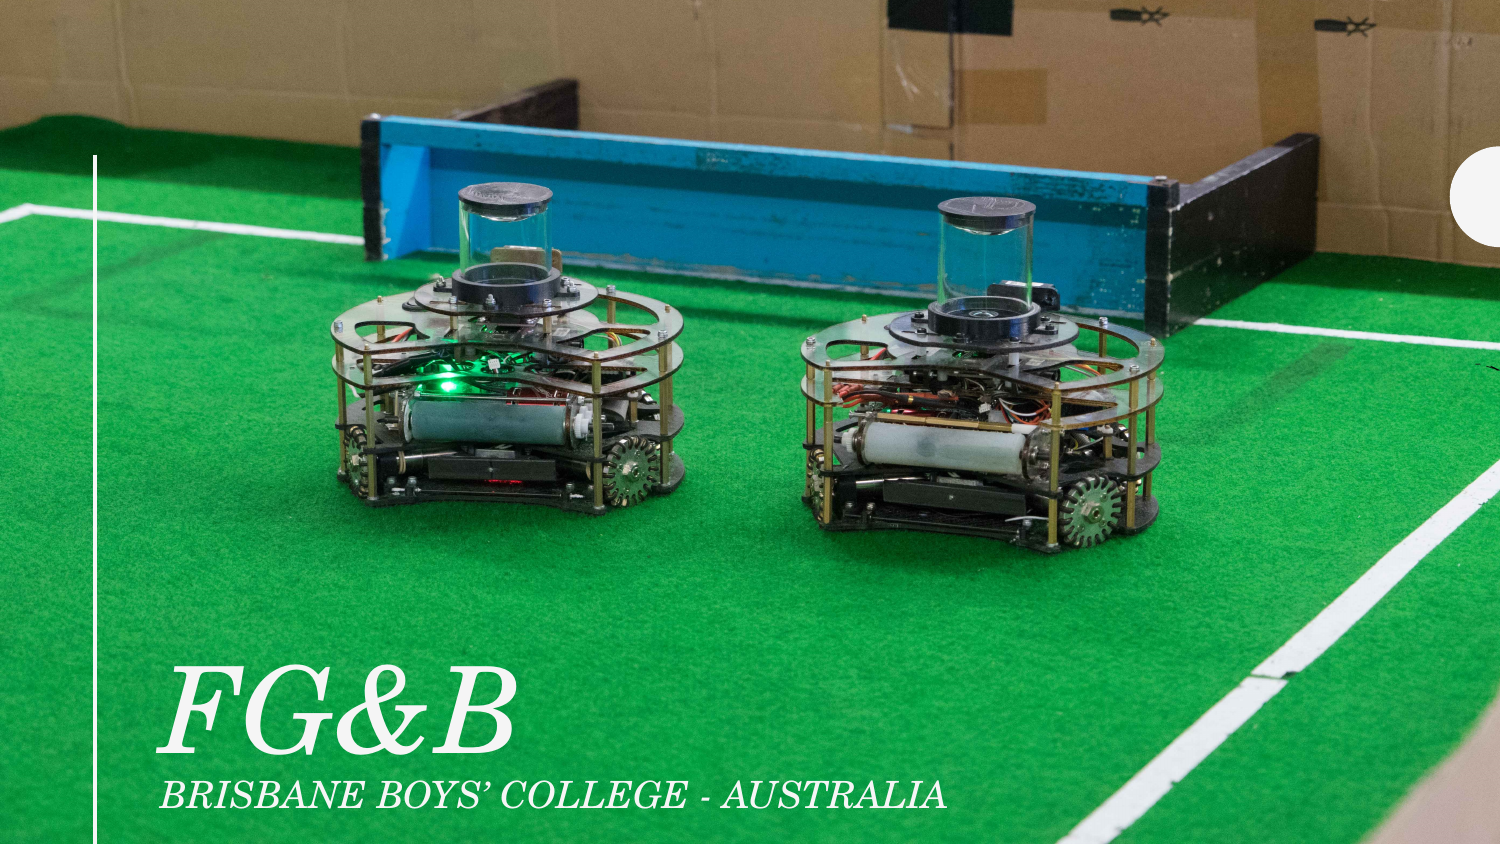

# FG&B
BRISBANE BOYS’ COLLEGE - AUSTRALIA